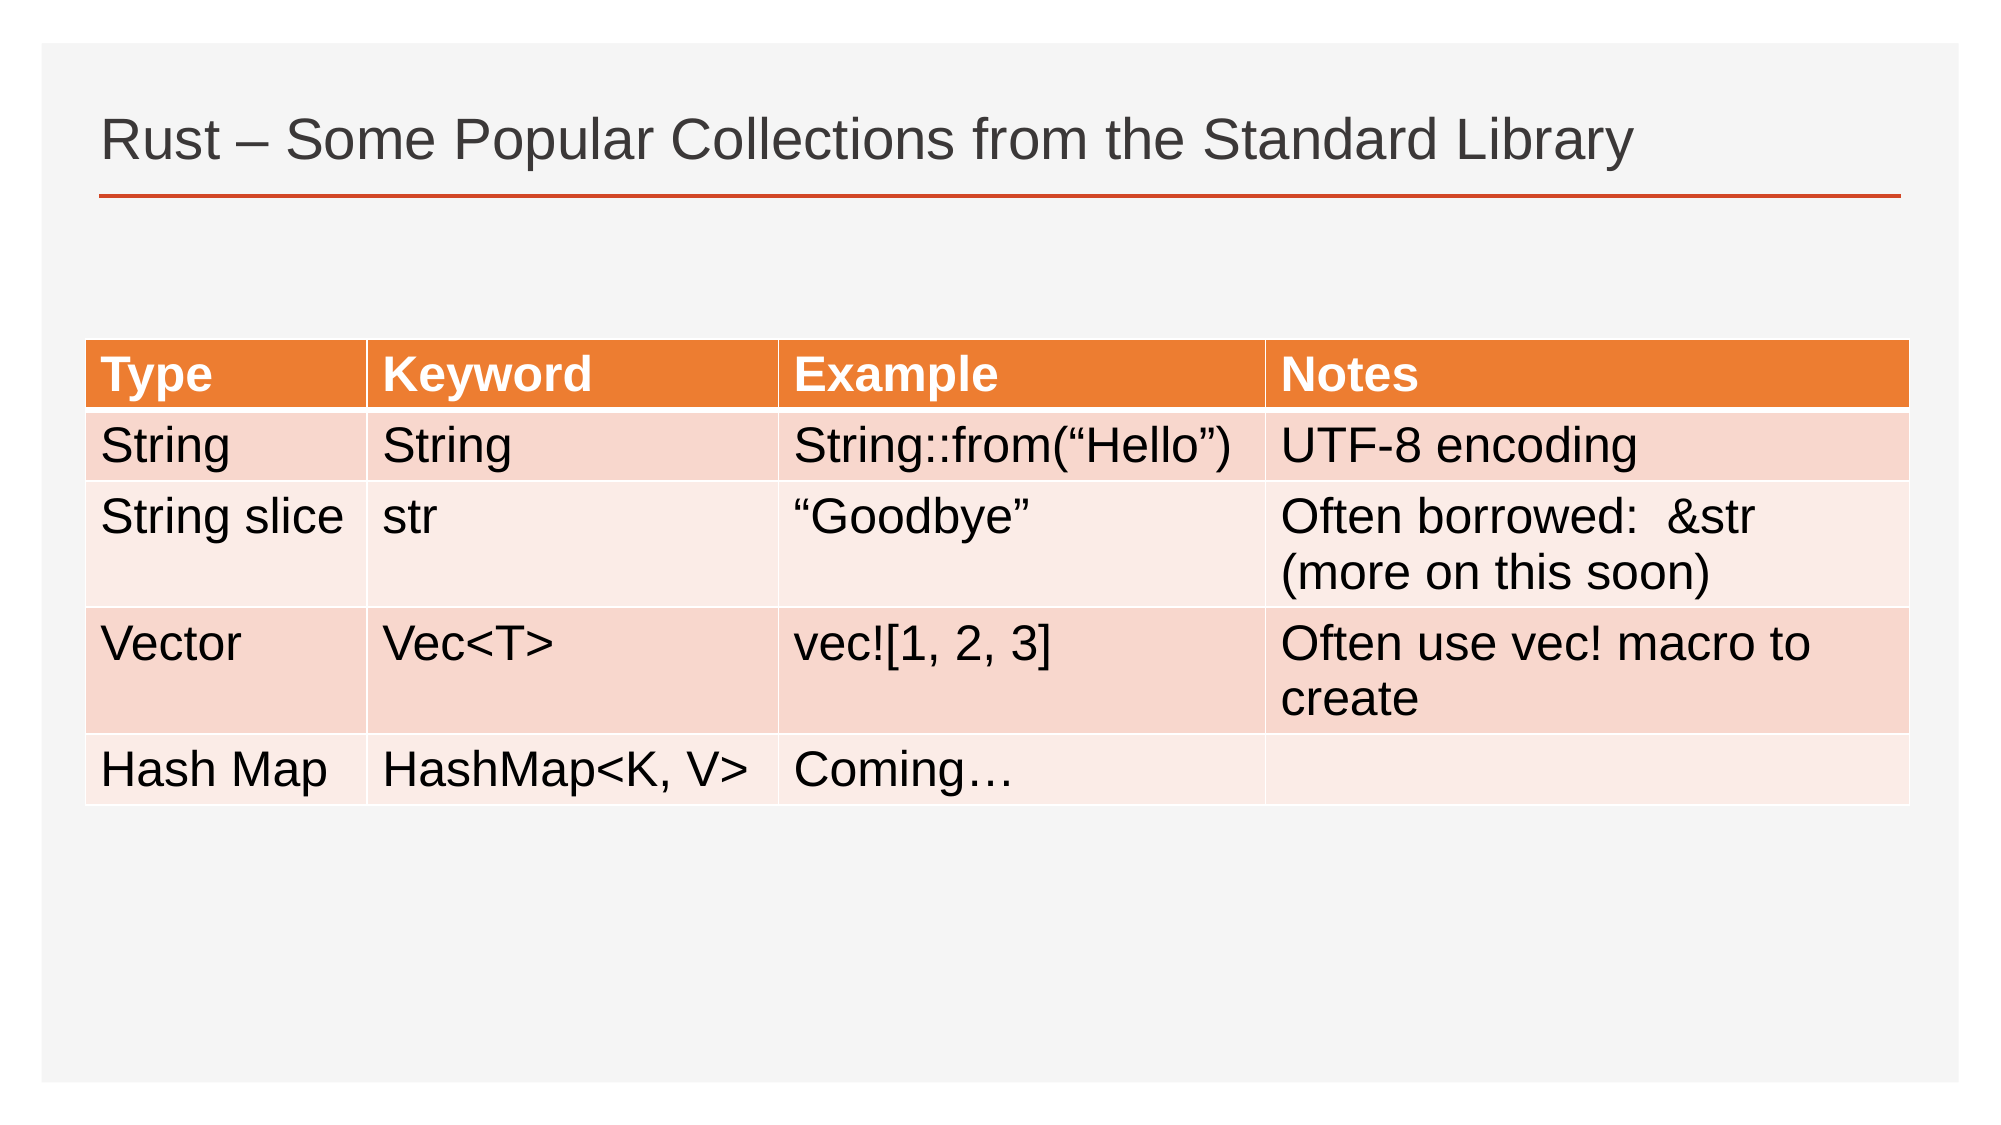

# Rust – Some Popular Collections from the Standard Library
| Type | Keyword | Example | Notes |
| --- | --- | --- | --- |
| String | String | String::from(“Hello”) | UTF-8 encoding |
| String slice | str | “Goodbye” | Often borrowed: &str (more on this soon) |
| Vector | Vec<T> | vec![1, 2, 3] | Often use vec! macro to create |
| Hash Map | HashMap<K, V> | Coming… |  |